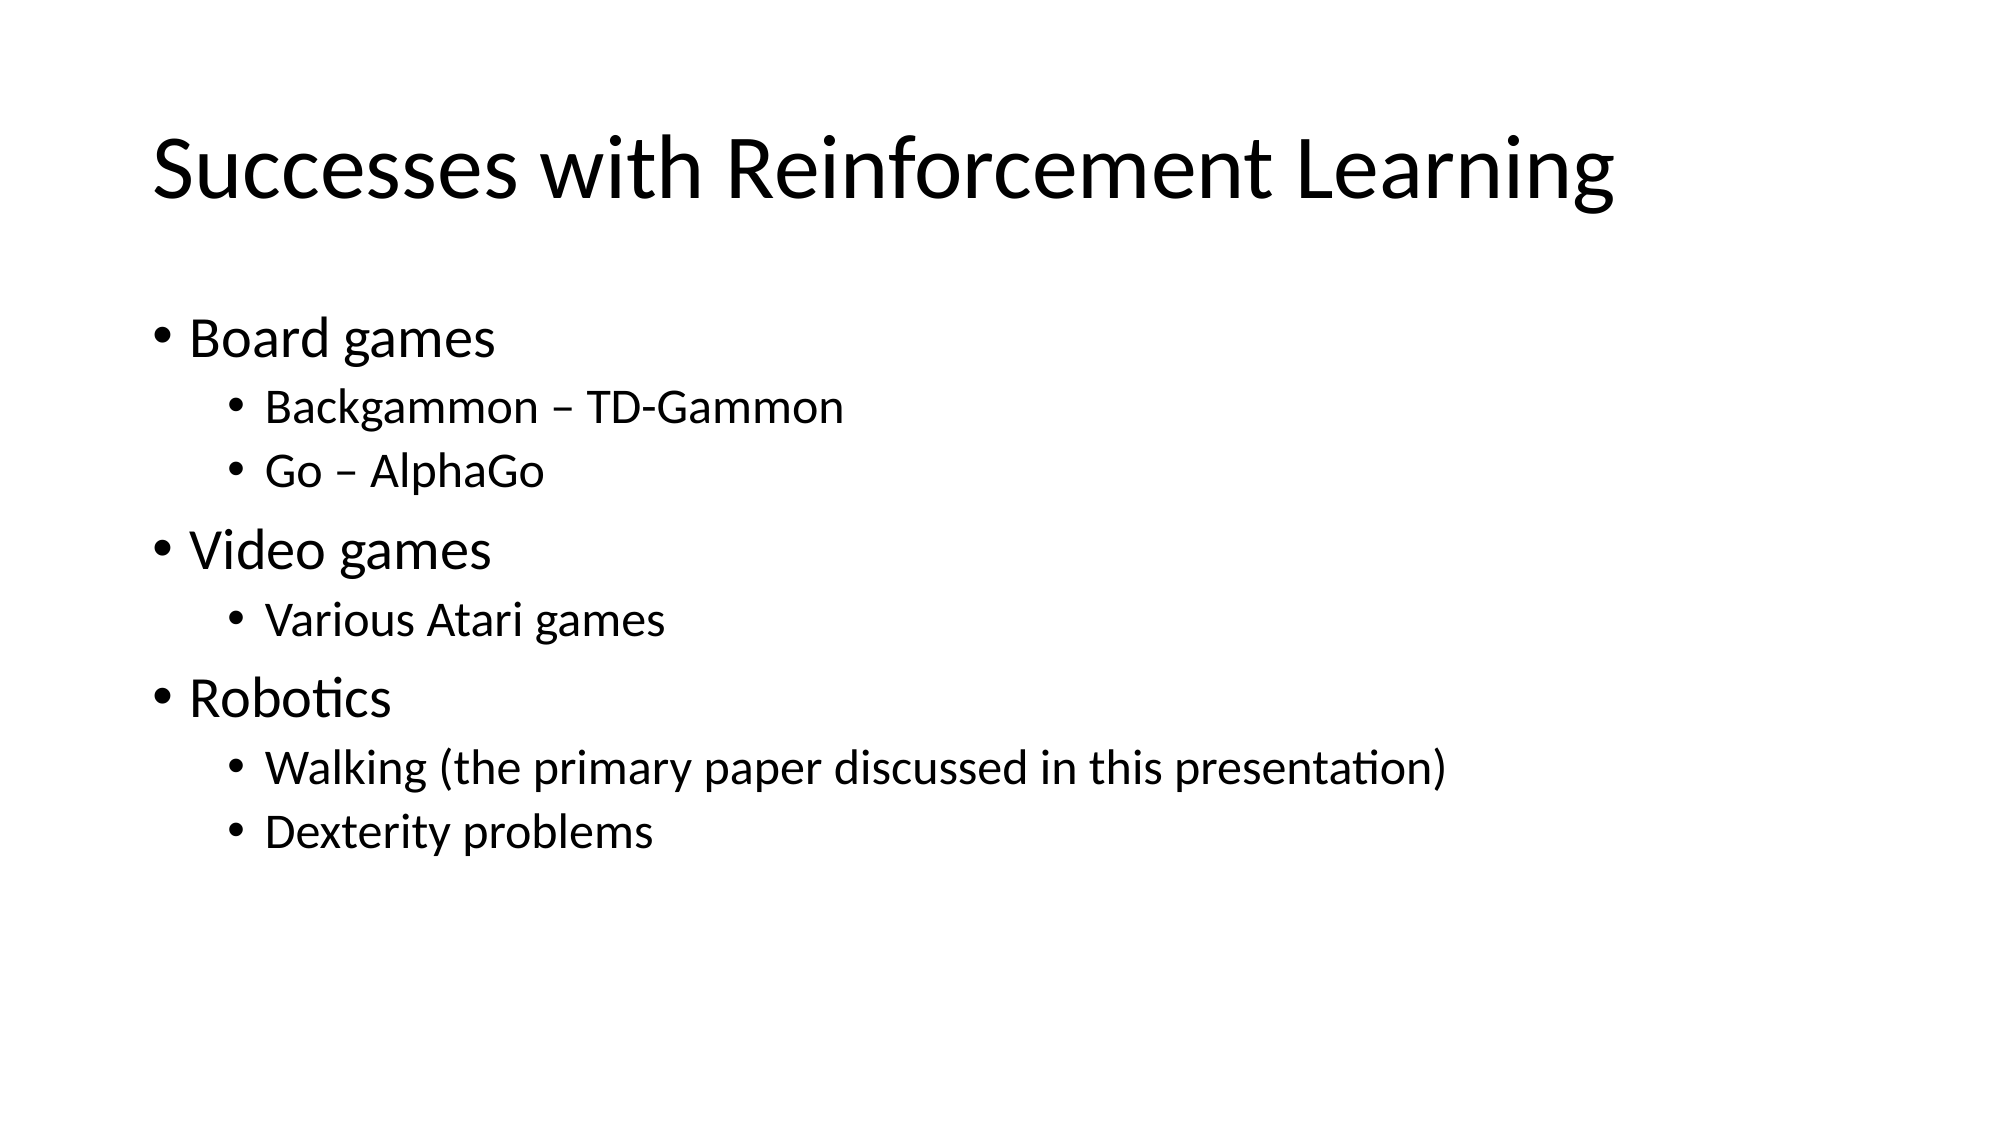

# Successes with Reinforcement Learning
Board games
Backgammon – TD-Gammon
Go – AlphaGo
Video games
Various Atari games
Robotics
Walking (the primary paper discussed in this presentation)
Dexterity problems